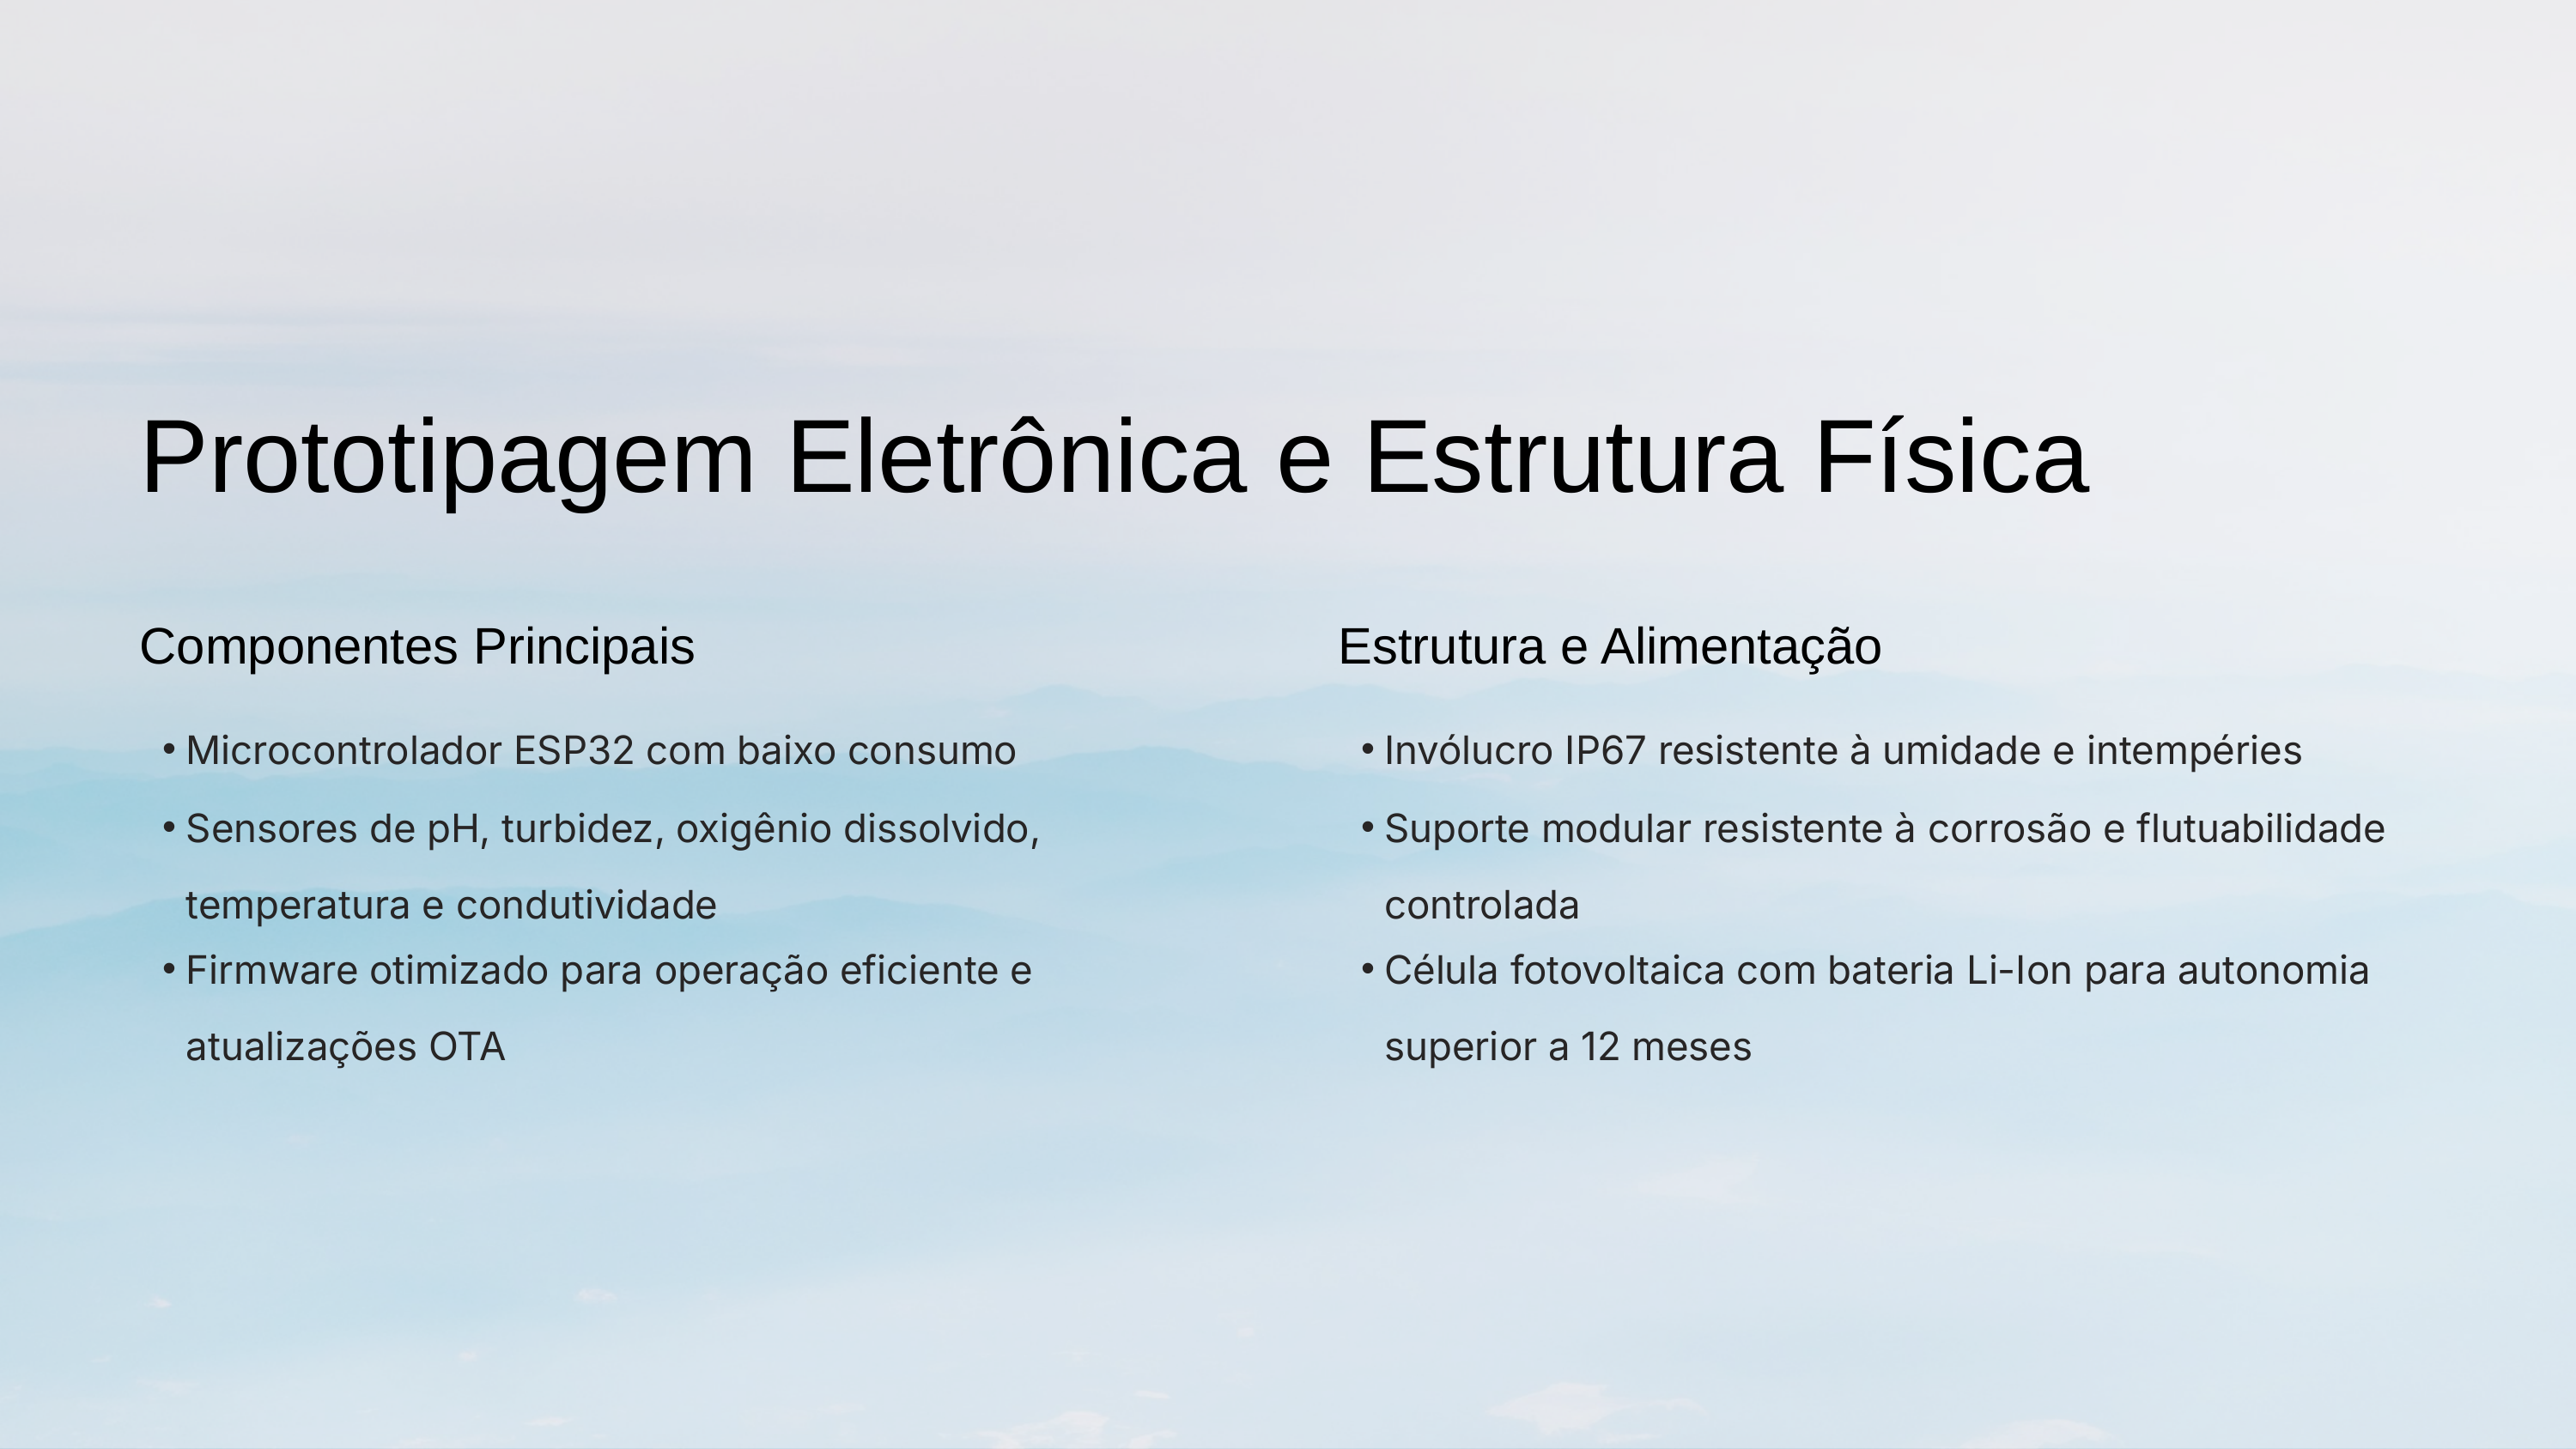

Prototipagem Eletrônica e Estrutura Física

Componentes Principais

Estrutura e Alimentação

Microcontrolador ESP32 com baixo consumo

Invólucro IP67 resistente à umidade e intempéries

Sensores de pH, turbidez, oxigênio dissolvido, temperatura e condutividade

Suporte modular resistente à corrosão e flutuabilidade controlada

Firmware otimizado para operação eficiente e atualizações OTA

Célula fotovoltaica com bateria Li-Ion para autonomia superior a 12 meses